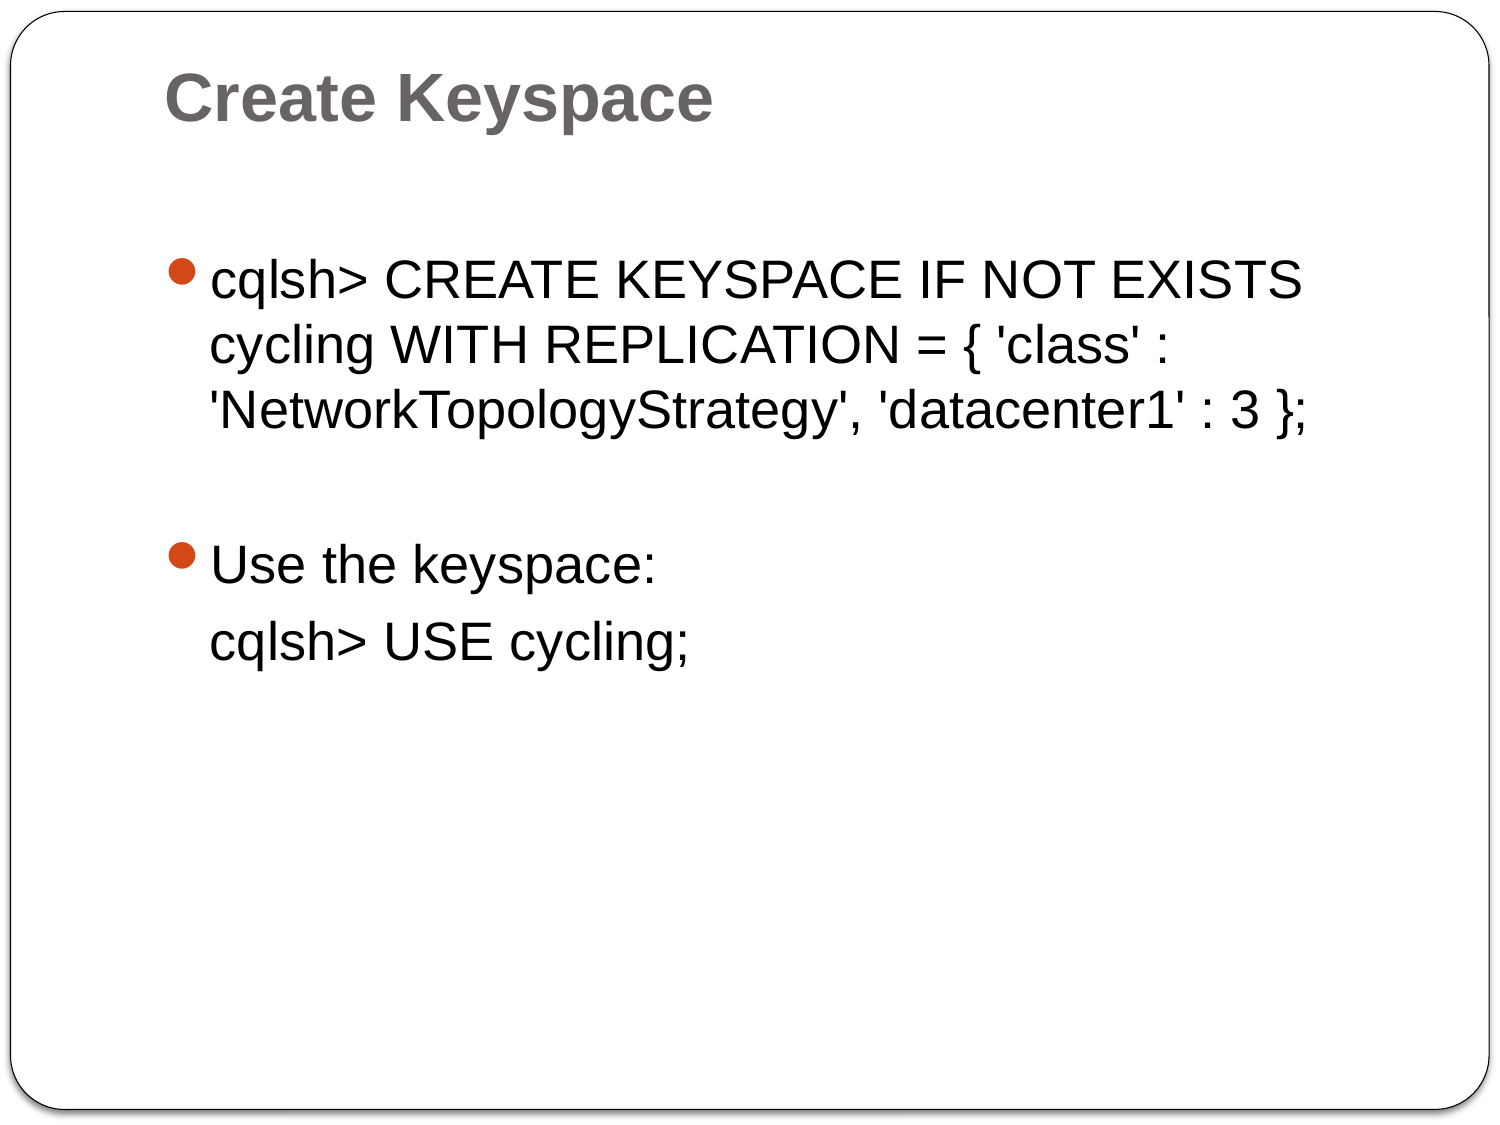

# Create Keyspace
cqlsh> CREATE KEYSPACE IF NOT EXISTS cycling WITH REPLICATION = { 'class' : 'NetworkTopologyStrategy', 'datacenter1' : 3 };

Use the keyspace:
	cqlsh> USE cycling;